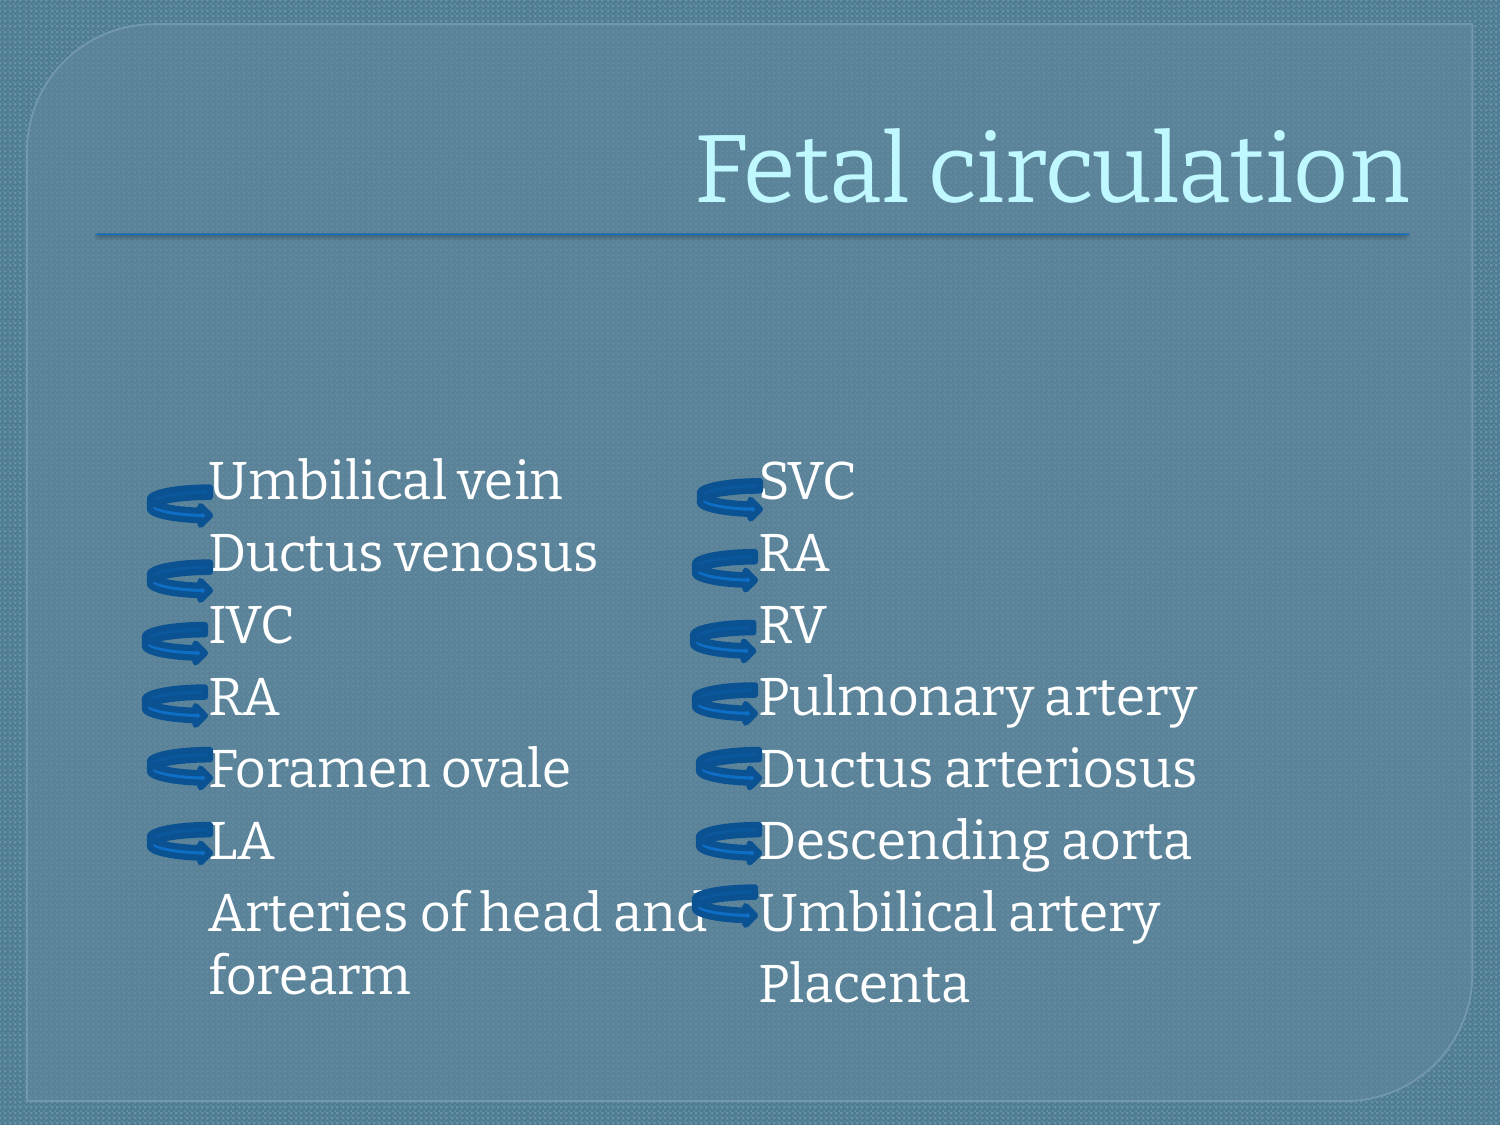

# Fetal circulation
Umbilical vein
Ductus venosus
IVC
RA
Foramen ovale
LA
Arteries of head and forearm
SVC
RA
RV
Pulmonary artery
Ductus arteriosus
Descending aorta
Umbilical artery
Placenta